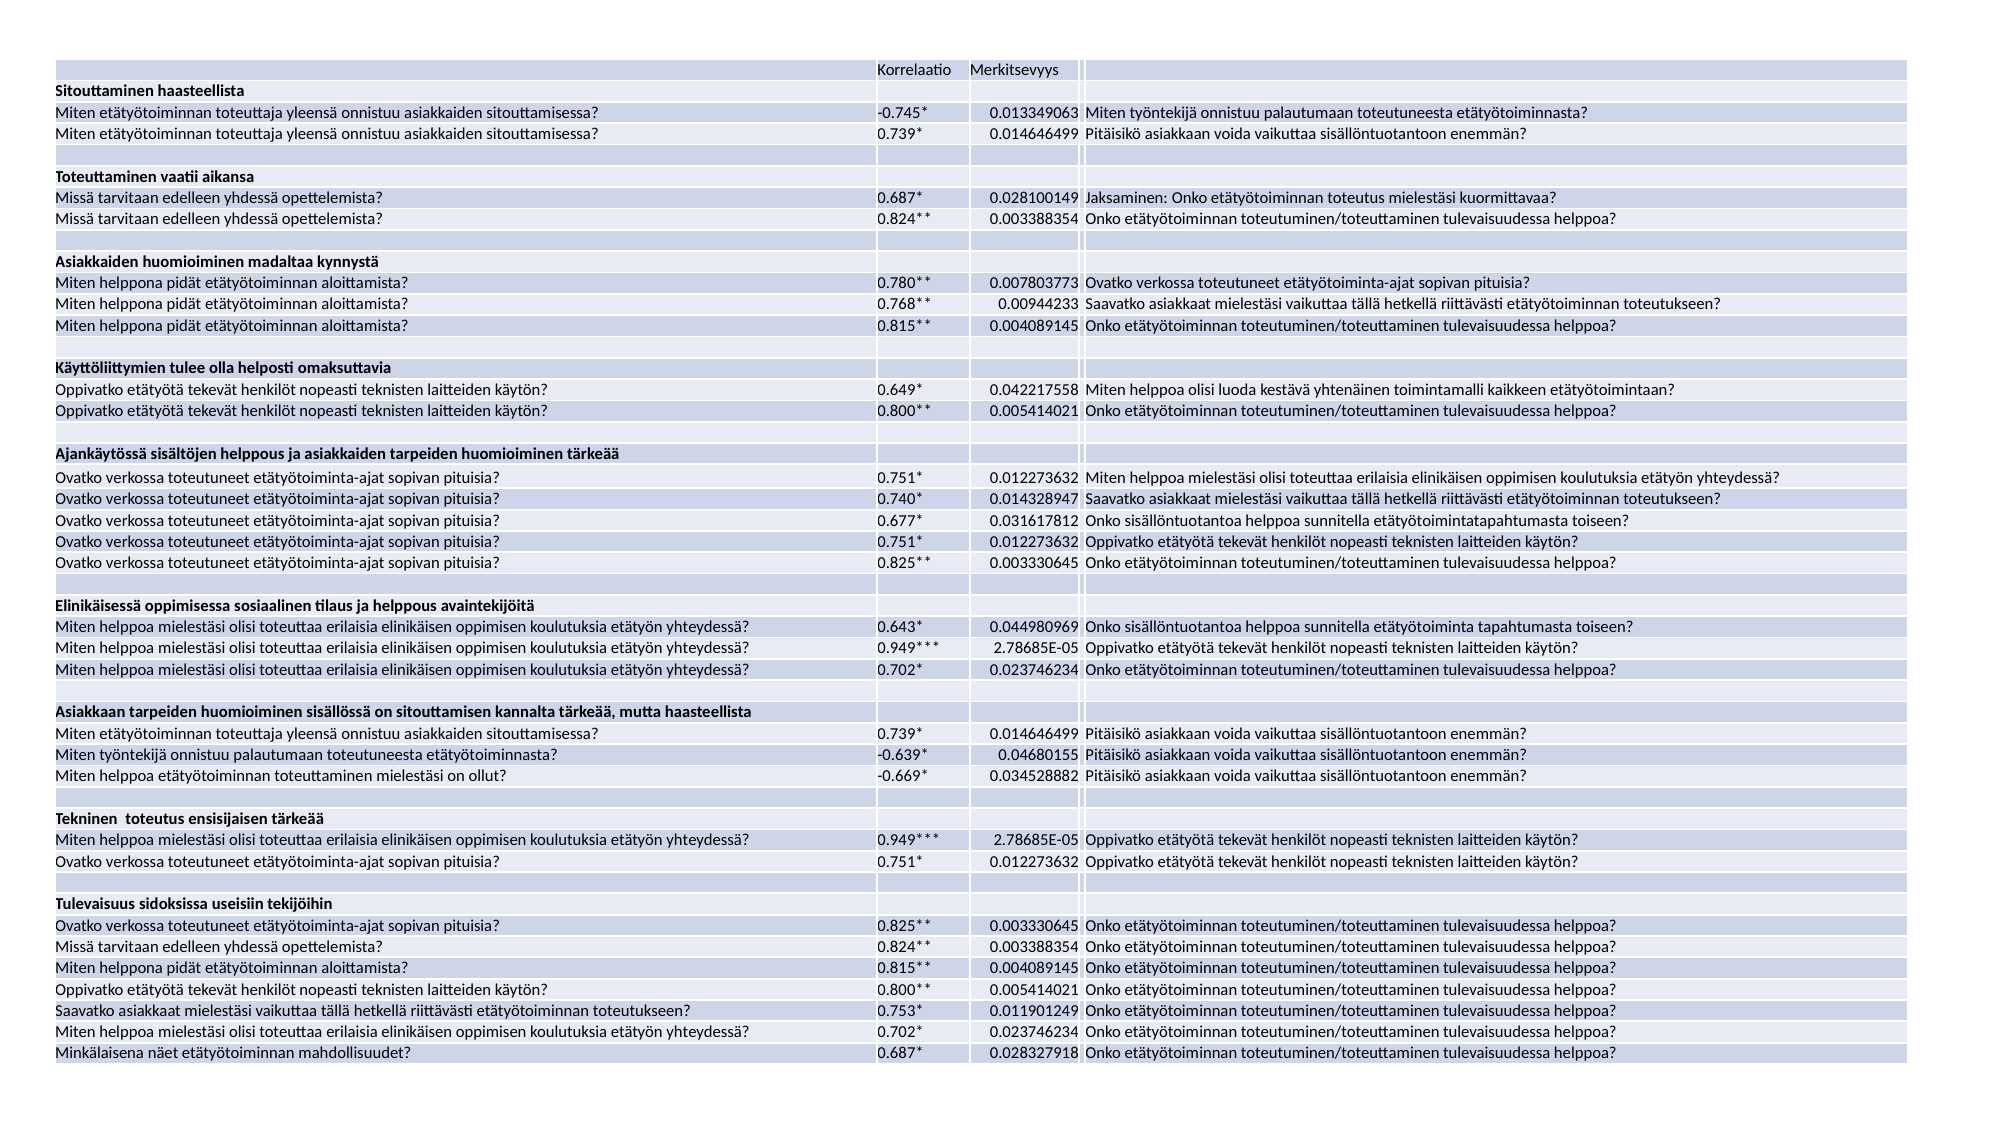

|  | Korrelaatio | Merkitsevyys |  |  |
| --- | --- | --- | --- | --- |
| Sitouttaminen haasteellista |  |  |  |  |
| Miten etätyötoiminnan toteuttaja yleensä onnistuu asiakkaiden sitouttamisessa? | -0.745\* | 0.013349063 |  | Miten työntekijä onnistuu palautumaan toteutuneesta etätyötoiminnasta? |
| Miten etätyötoiminnan toteuttaja yleensä onnistuu asiakkaiden sitouttamisessa? | 0.739\* | 0.014646499 |  | Pitäisikö asiakkaan voida vaikuttaa sisällöntuotantoon enemmän? |
|  |  |  |  |  |
| Toteuttaminen vaatii aikansa |  |  |  |  |
| Missä tarvitaan edelleen yhdessä opettelemista? | 0.687\* | 0.028100149 |  | Jaksaminen: Onko etätyötoiminnan toteutus mielestäsi kuormittavaa? |
| Missä tarvitaan edelleen yhdessä opettelemista? | 0.824\*\* | 0.003388354 |  | Onko etätyötoiminnan toteutuminen/toteuttaminen tulevaisuudessa helppoa? |
|  |  |  |  |  |
| Asiakkaiden huomioiminen madaltaa kynnystä |  |  |  |  |
| Miten helppona pidät etätyötoiminnan aloittamista? | 0.780\*\* | 0.007803773 |  | Ovatko verkossa toteutuneet etätyötoiminta-ajat sopivan pituisia? |
| Miten helppona pidät etätyötoiminnan aloittamista? | 0.768\*\* | 0.00944233 |  | Saavatko asiakkaat mielestäsi vaikuttaa tällä hetkellä riittävästi etätyötoiminnan toteutukseen? |
| Miten helppona pidät etätyötoiminnan aloittamista? | 0.815\*\* | 0.004089145 |  | Onko etätyötoiminnan toteutuminen/toteuttaminen tulevaisuudessa helppoa? |
|  |  |  |  |  |
| Käyttöliittymien tulee olla helposti omaksuttavia |  |  |  |  |
| Oppivatko etätyötä tekevät henkilöt nopeasti teknisten laitteiden käytön? | 0.649\* | 0.042217558 |  | Miten helppoa olisi luoda kestävä yhtenäinen toimintamalli kaikkeen etätyötoimintaan? |
| Oppivatko etätyötä tekevät henkilöt nopeasti teknisten laitteiden käytön? | 0.800\*\* | 0.005414021 |  | Onko etätyötoiminnan toteutuminen/toteuttaminen tulevaisuudessa helppoa? |
|  |  |  |  |  |
| Ajankäytössä sisältöjen helppous ja asiakkaiden tarpeiden huomioiminen tärkeää |  |  |  |  |
| Ovatko verkossa toteutuneet etätyötoiminta-ajat sopivan pituisia? | 0.751\* | 0.012273632 |  | Miten helppoa mielestäsi olisi toteuttaa erilaisia elinikäisen oppimisen koulutuksia etätyön yhteydessä? |
| Ovatko verkossa toteutuneet etätyötoiminta-ajat sopivan pituisia? | 0.740\* | 0.014328947 |  | Saavatko asiakkaat mielestäsi vaikuttaa tällä hetkellä riittävästi etätyötoiminnan toteutukseen? |
| Ovatko verkossa toteutuneet etätyötoiminta-ajat sopivan pituisia? | 0.677\* | 0.031617812 |  | Onko sisällöntuotantoa helppoa sunnitella etätyötoimintatapahtumasta toiseen? |
| Ovatko verkossa toteutuneet etätyötoiminta-ajat sopivan pituisia? | 0.751\* | 0.012273632 |  | Oppivatko etätyötä tekevät henkilöt nopeasti teknisten laitteiden käytön? |
| Ovatko verkossa toteutuneet etätyötoiminta-ajat sopivan pituisia? | 0.825\*\* | 0.003330645 |  | Onko etätyötoiminnan toteutuminen/toteuttaminen tulevaisuudessa helppoa? |
|  |  |  |  |  |
| Elinikäisessä oppimisessa sosiaalinen tilaus ja helppous avaintekijöitä |  |  |  |  |
| Miten helppoa mielestäsi olisi toteuttaa erilaisia elinikäisen oppimisen koulutuksia etätyön yhteydessä? | 0.643\* | 0.044980969 |  | Onko sisällöntuotantoa helppoa sunnitella etätyötoiminta tapahtumasta toiseen? |
| Miten helppoa mielestäsi olisi toteuttaa erilaisia elinikäisen oppimisen koulutuksia etätyön yhteydessä? | 0.949\*\*\* | 2.78685E-05 |  | Oppivatko etätyötä tekevät henkilöt nopeasti teknisten laitteiden käytön? |
| Miten helppoa mielestäsi olisi toteuttaa erilaisia elinikäisen oppimisen koulutuksia etätyön yhteydessä? | 0.702\* | 0.023746234 |  | Onko etätyötoiminnan toteutuminen/toteuttaminen tulevaisuudessa helppoa? |
|  |  |  |  |  |
| Asiakkaan tarpeiden huomioiminen sisällössä on sitouttamisen kannalta tärkeää, mutta haasteellista |  |  |  |  |
| Miten etätyötoiminnan toteuttaja yleensä onnistuu asiakkaiden sitouttamisessa? | 0.739\* | 0.014646499 |  | Pitäisikö asiakkaan voida vaikuttaa sisällöntuotantoon enemmän? |
| Miten työntekijä onnistuu palautumaan toteutuneesta etätyötoiminnasta? | -0.639\* | 0.04680155 |  | Pitäisikö asiakkaan voida vaikuttaa sisällöntuotantoon enemmän? |
| Miten helppoa etätyötoiminnan toteuttaminen mielestäsi on ollut? | -0.669\* | 0.034528882 |  | Pitäisikö asiakkaan voida vaikuttaa sisällöntuotantoon enemmän? |
|  |  |  |  |  |
| Tekninen toteutus ensisijaisen tärkeää |  |  |  |  |
| Miten helppoa mielestäsi olisi toteuttaa erilaisia elinikäisen oppimisen koulutuksia etätyön yhteydessä? | 0.949\*\*\* | 2.78685E-05 |  | Oppivatko etätyötä tekevät henkilöt nopeasti teknisten laitteiden käytön? |
| Ovatko verkossa toteutuneet etätyötoiminta-ajat sopivan pituisia? | 0.751\* | 0.012273632 |  | Oppivatko etätyötä tekevät henkilöt nopeasti teknisten laitteiden käytön? |
|  |  |  |  |  |
| Tulevaisuus sidoksissa useisiin tekijöihin |  |  |  |  |
| Ovatko verkossa toteutuneet etätyötoiminta-ajat sopivan pituisia? | 0.825\*\* | 0.003330645 |  | Onko etätyötoiminnan toteutuminen/toteuttaminen tulevaisuudessa helppoa? |
| Missä tarvitaan edelleen yhdessä opettelemista? | 0.824\*\* | 0.003388354 |  | Onko etätyötoiminnan toteutuminen/toteuttaminen tulevaisuudessa helppoa? |
| Miten helppona pidät etätyötoiminnan aloittamista? | 0.815\*\* | 0.004089145 |  | Onko etätyötoiminnan toteutuminen/toteuttaminen tulevaisuudessa helppoa? |
| Oppivatko etätyötä tekevät henkilöt nopeasti teknisten laitteiden käytön? | 0.800\*\* | 0.005414021 |  | Onko etätyötoiminnan toteutuminen/toteuttaminen tulevaisuudessa helppoa? |
| Saavatko asiakkaat mielestäsi vaikuttaa tällä hetkellä riittävästi etätyötoiminnan toteutukseen? | 0.753\* | 0.011901249 |  | Onko etätyötoiminnan toteutuminen/toteuttaminen tulevaisuudessa helppoa? |
| Miten helppoa mielestäsi olisi toteuttaa erilaisia elinikäisen oppimisen koulutuksia etätyön yhteydessä? | 0.702\* | 0.023746234 |  | Onko etätyötoiminnan toteutuminen/toteuttaminen tulevaisuudessa helppoa? |
| Minkälaisena näet etätyötoiminnan mahdollisuudet? | 0.687\* | 0.028327918 |  | Onko etätyötoiminnan toteutuminen/toteuttaminen tulevaisuudessa helppoa? |